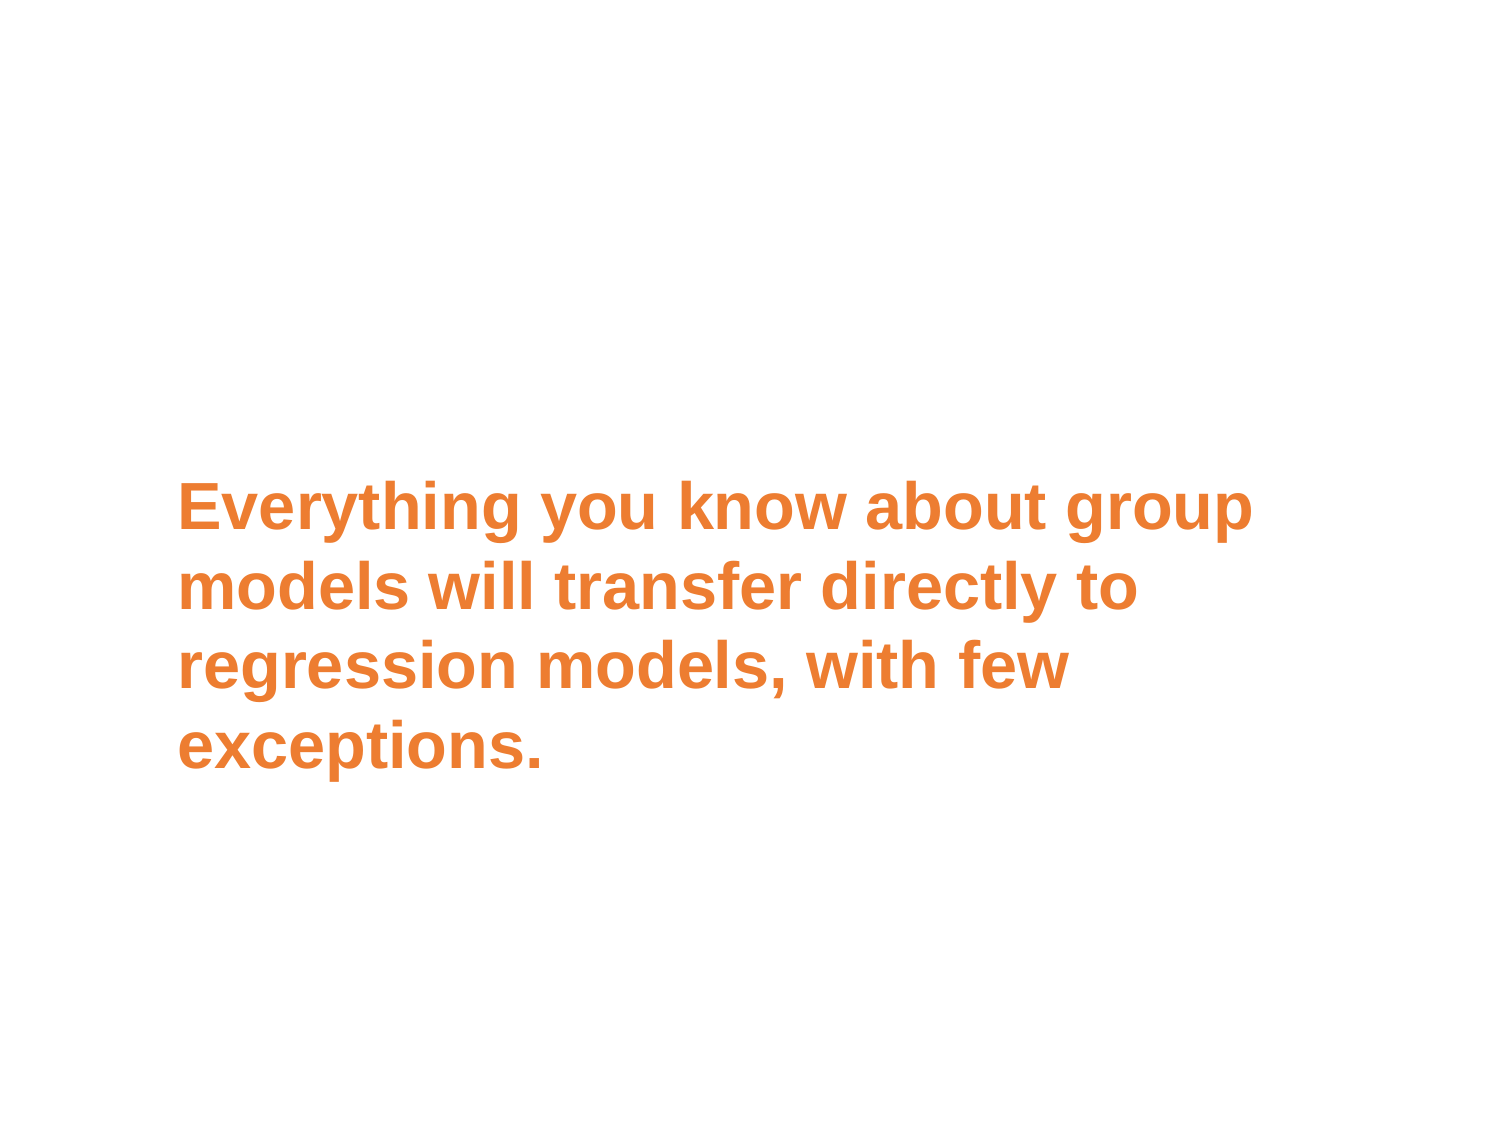

Everything you know about group models will transfer directly to regression models, with few exceptions.